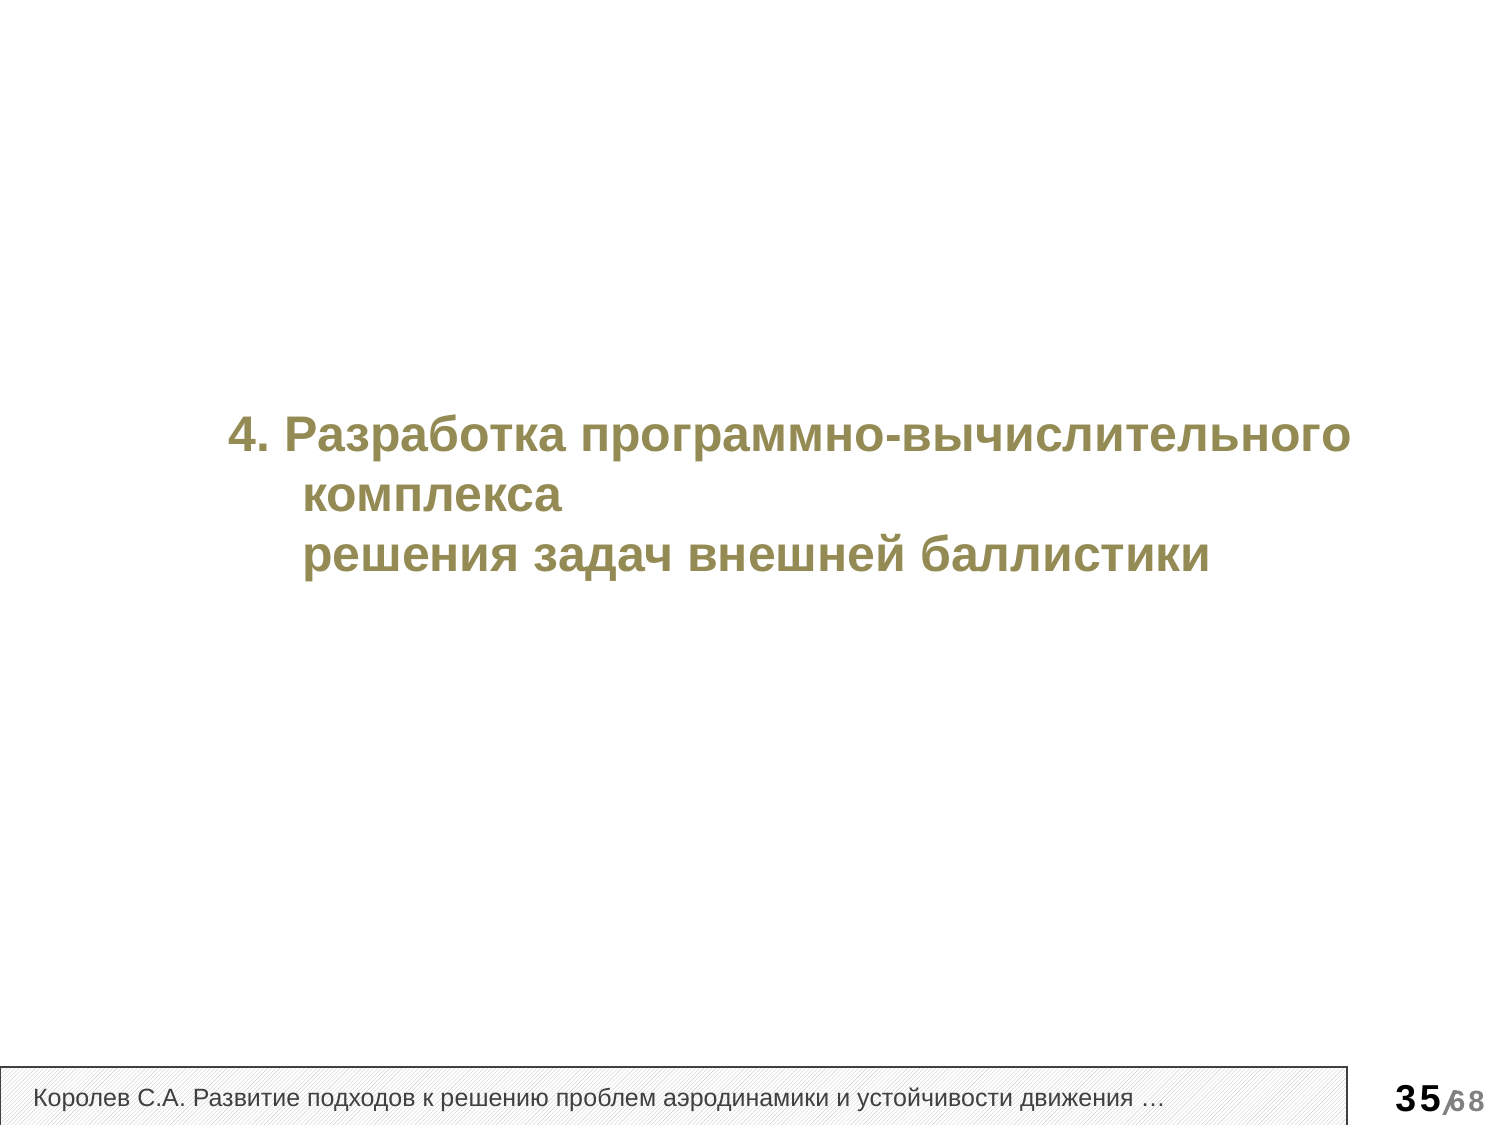

4. Разработка программно-вычислительного комплекса
решения задач внешней баллистики
Королев С.А. Развитие подходов к решению проблем аэродинамики и устойчивости движения …
35/68